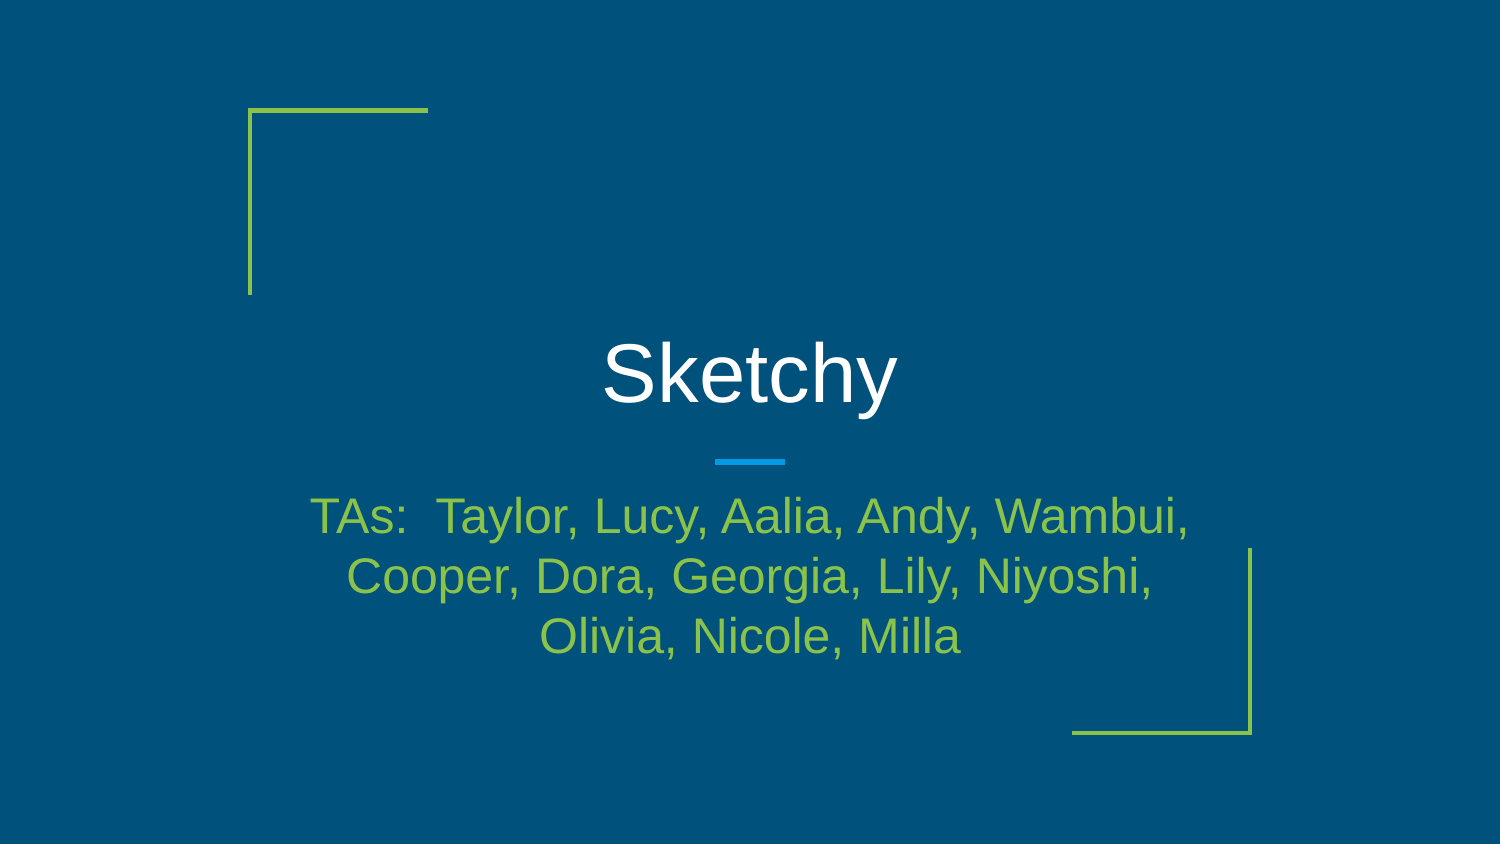

# Sketchy
TAs:  Taylor, Lucy, Aalia, Andy, Wambui, Cooper, Dora, Georgia, Lily, Niyoshi, Olivia, Nicole, Milla